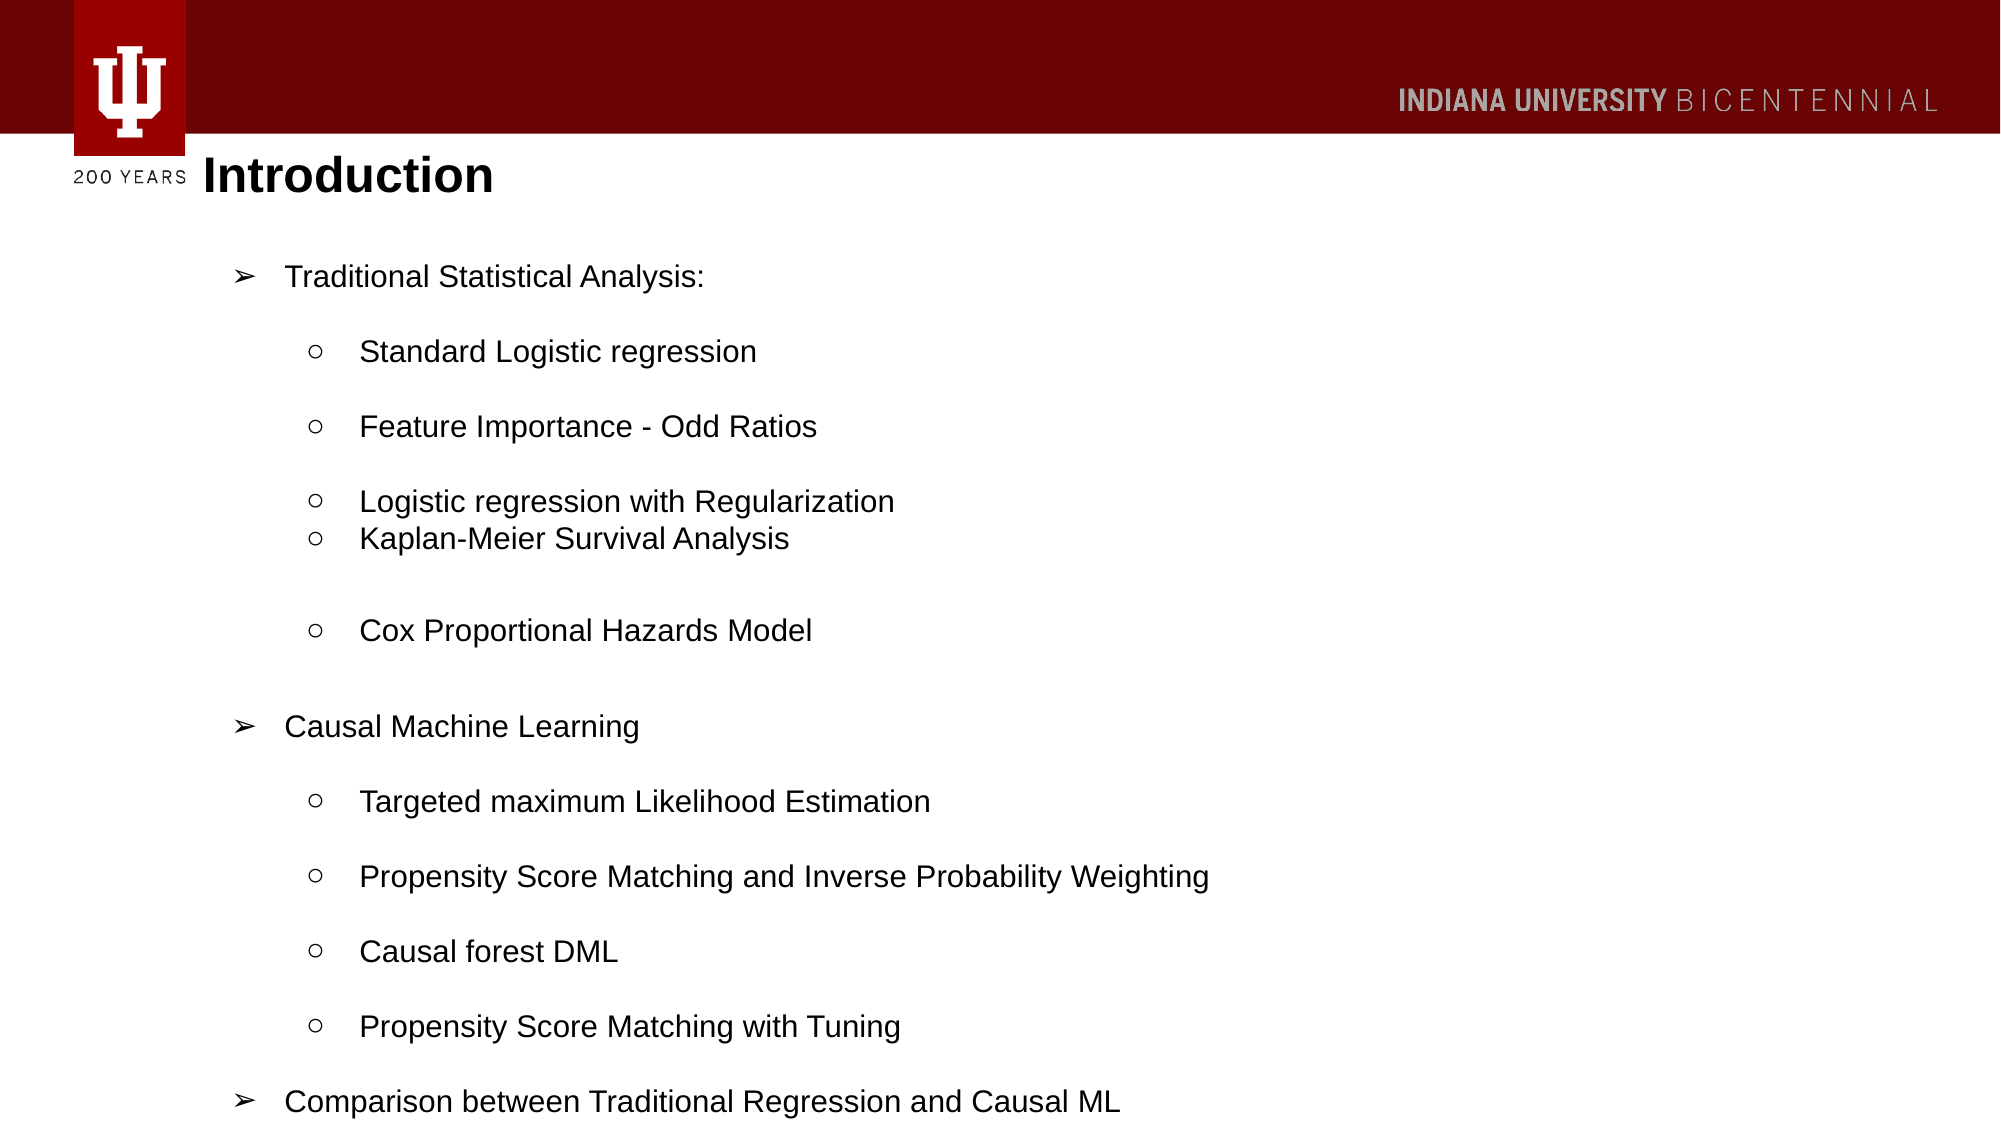

# Introduction
Traditional Statistical Analysis:
Standard Logistic regression
Feature Importance - Odd Ratios
Logistic regression with Regularization
Kaplan-Meier Survival Analysis

Cox Proportional Hazards Model
Causal Machine Learning
Targeted maximum Likelihood Estimation
Propensity Score Matching and Inverse Probability Weighting
Causal forest DML
Propensity Score Matching with Tuning
Comparison between Traditional Regression and Causal ML